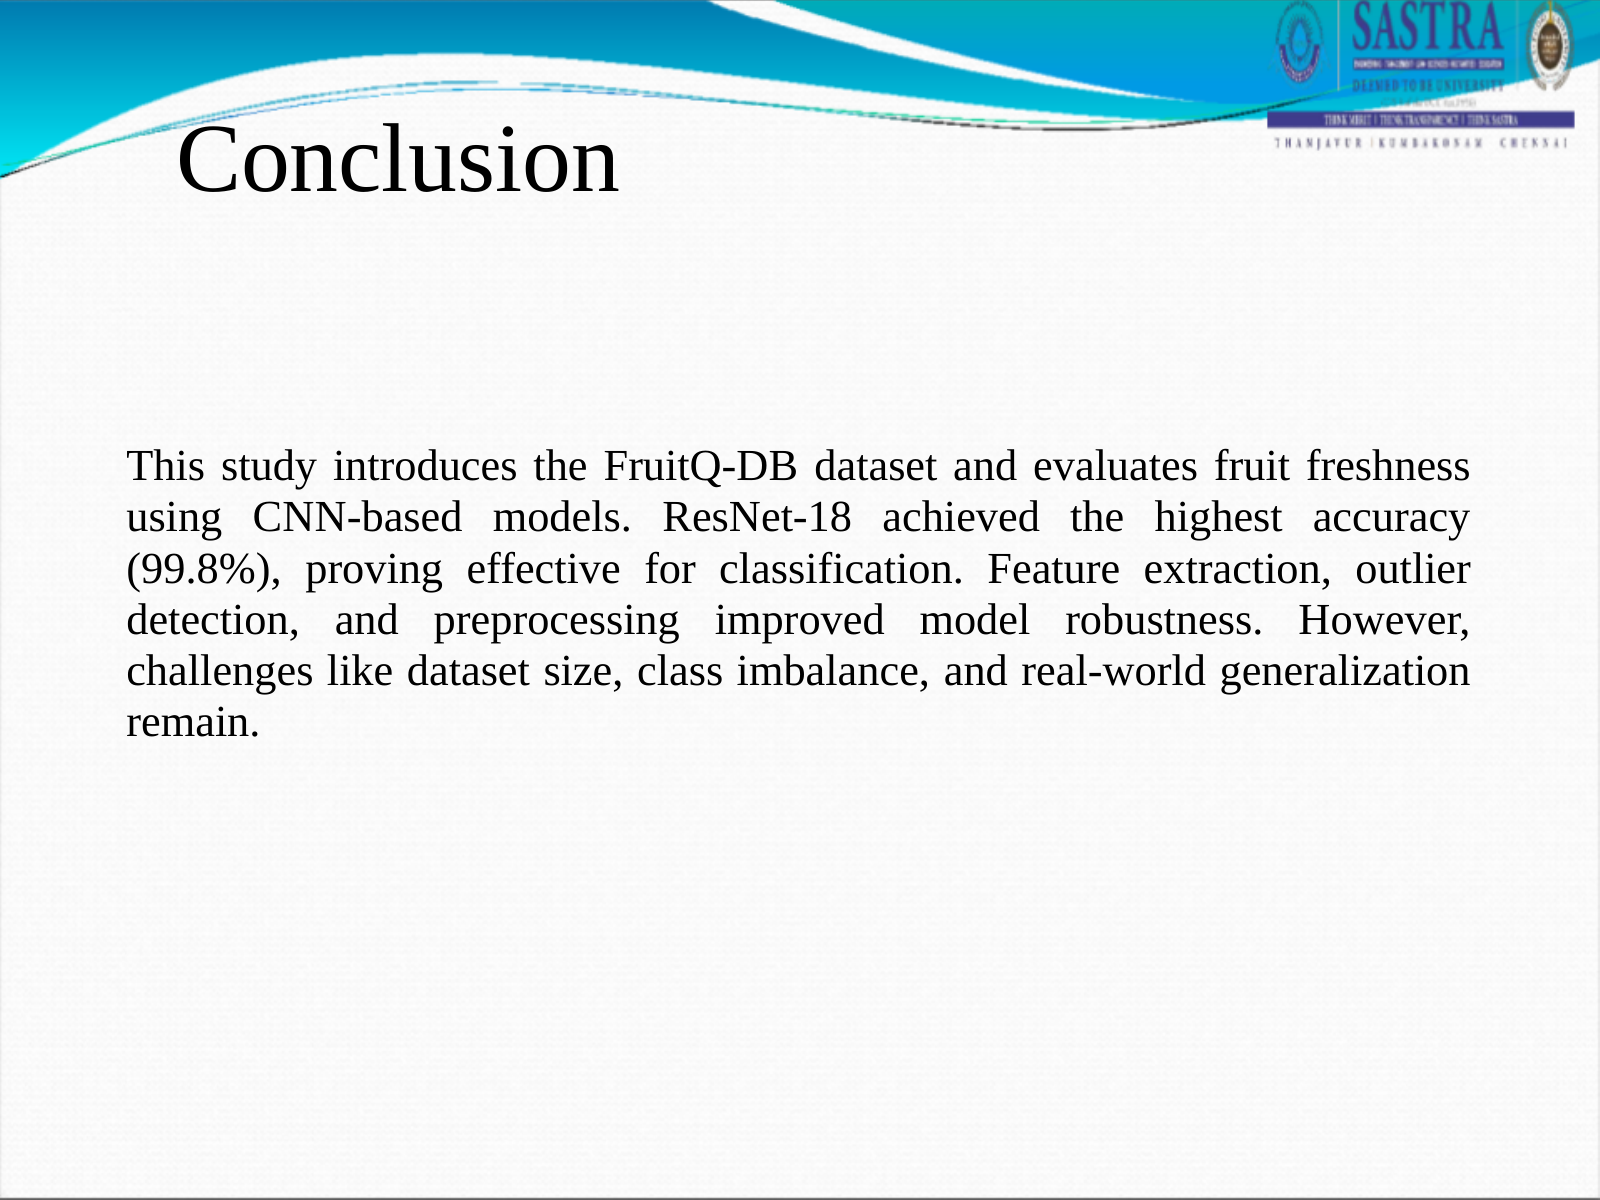

Conclusion

This study introduces the FruitQ-DB dataset and evaluates fruit freshness using CNN-based models. ResNet-18 achieved the highest accuracy (99.8%), proving effective for classification. Feature extraction, outlier detection, and preprocessing improved model robustness. However, challenges like dataset size, class imbalance, and real-world generalization remain.